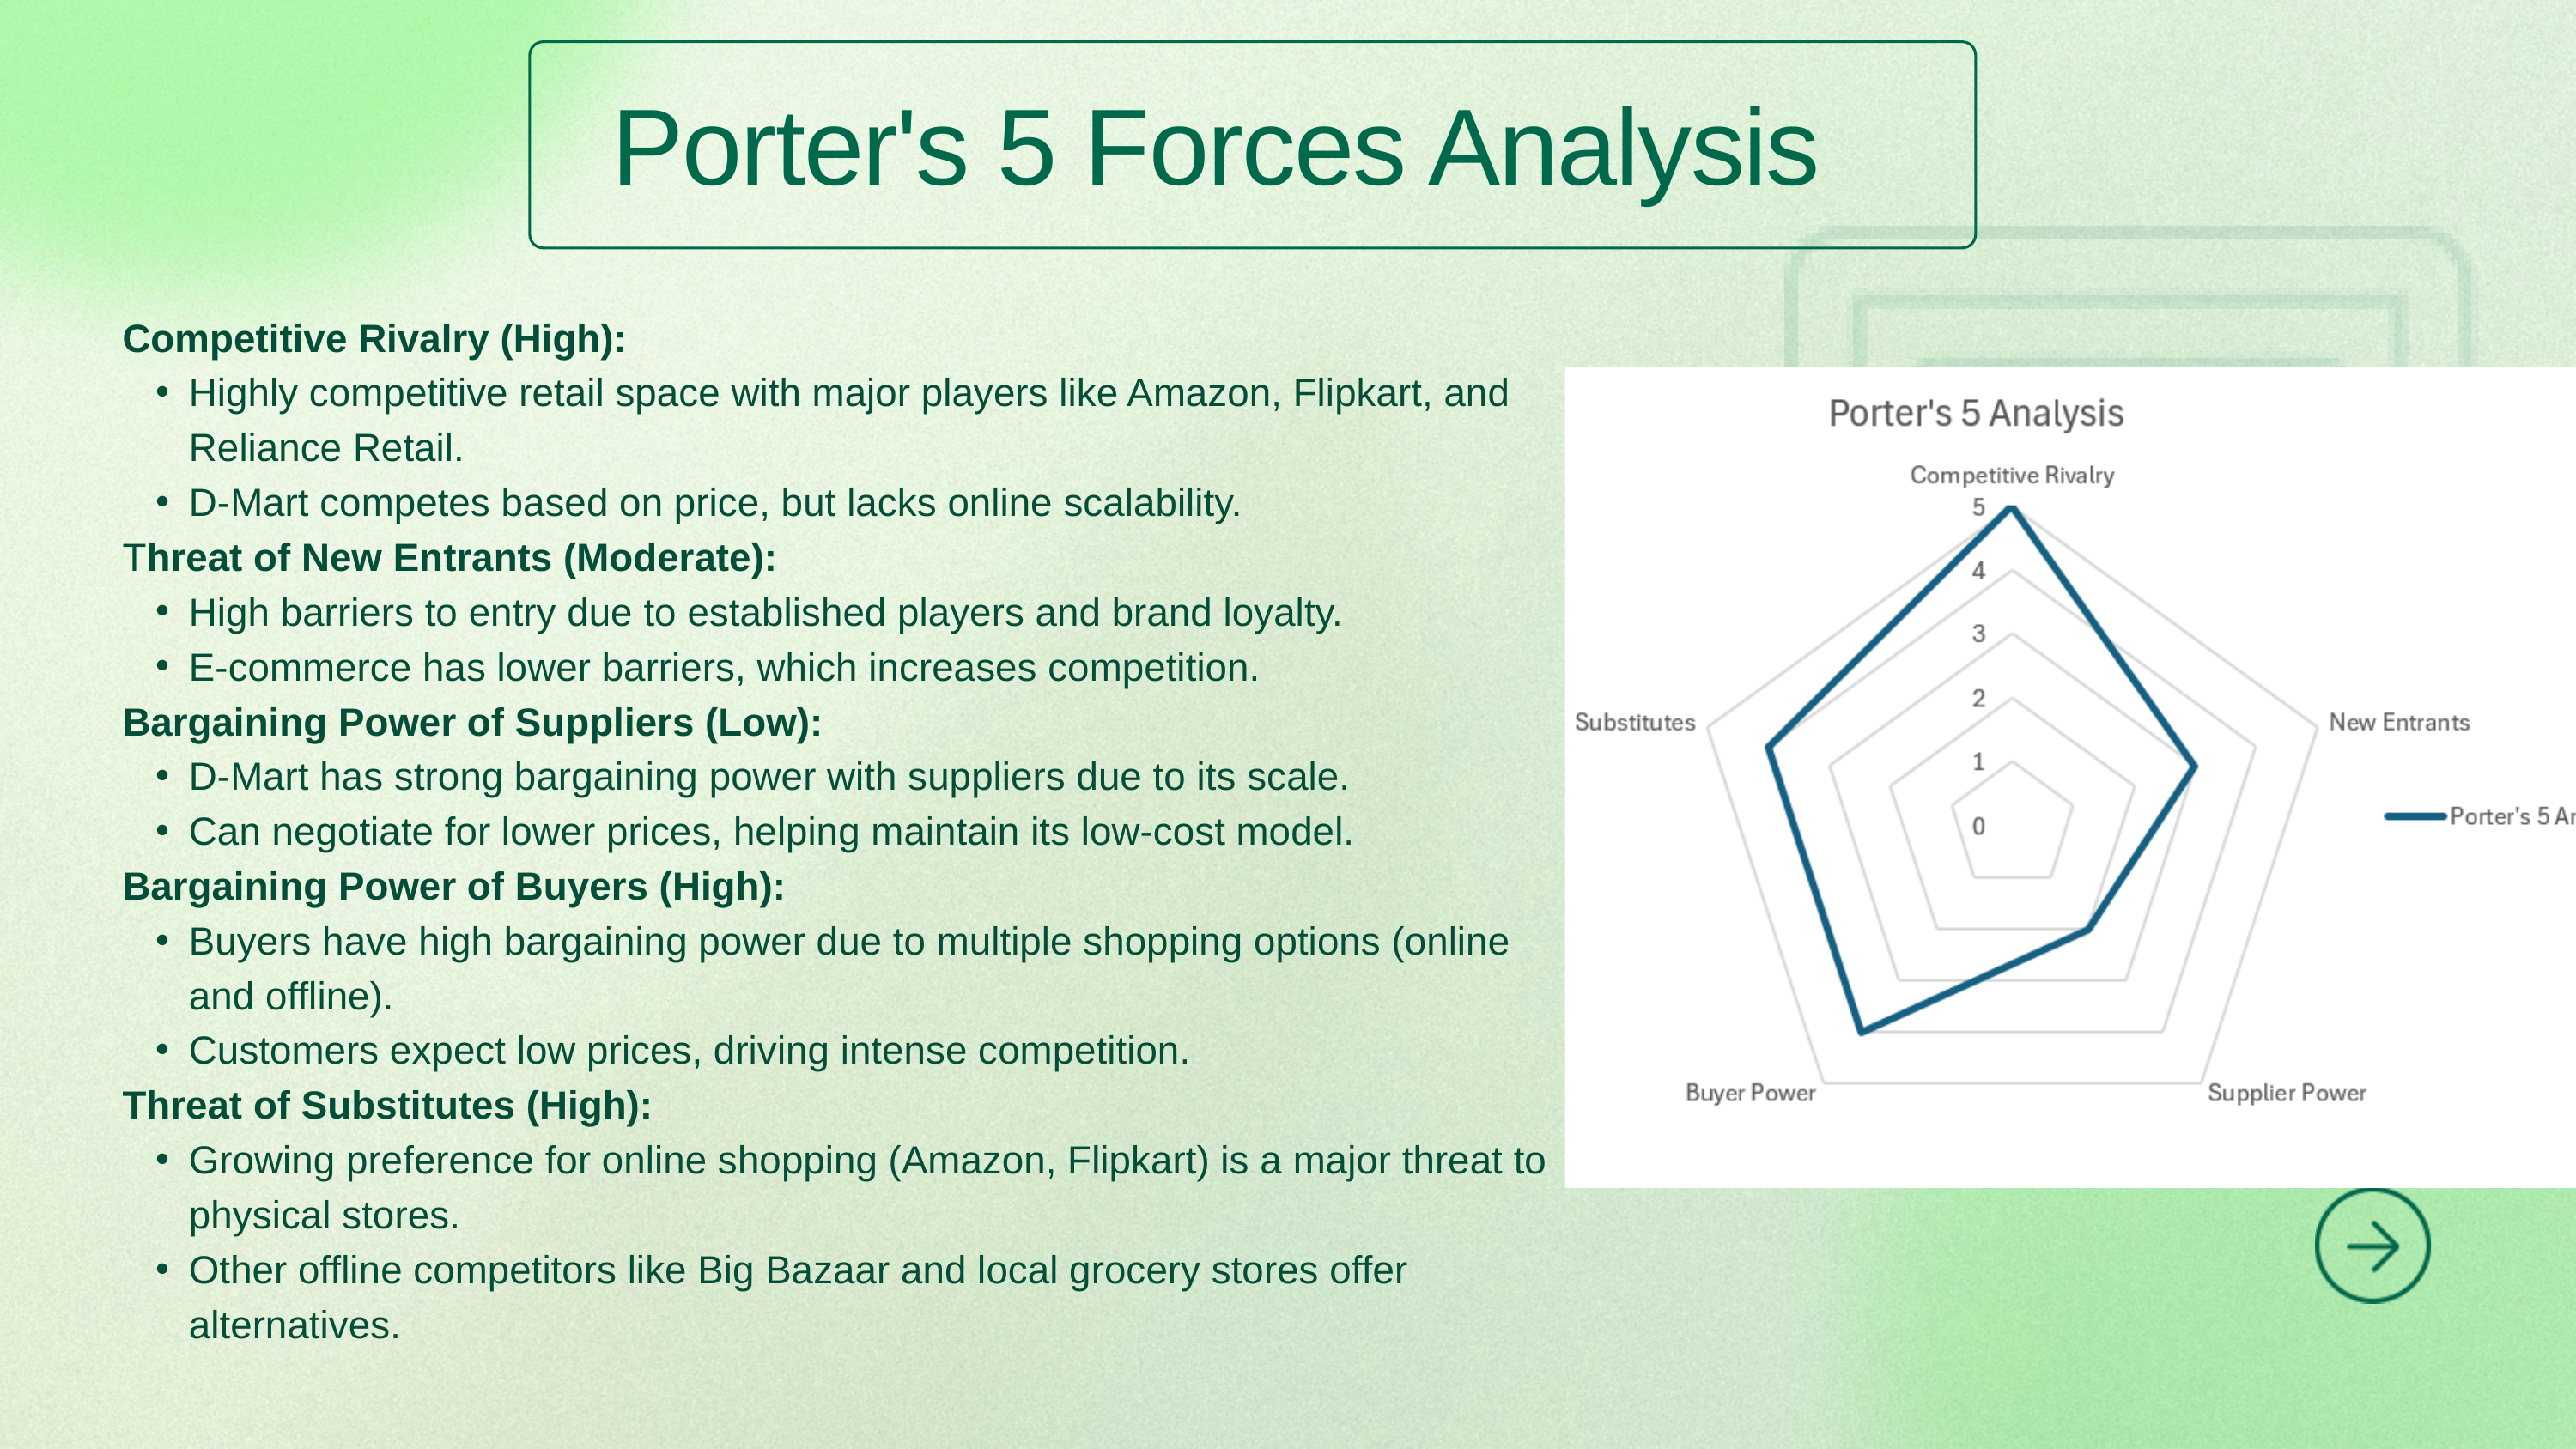

Porter's 5 Forces Analysis

Competitive Rivalry (High):
Highly competitive retail space with major players like Amazon, Flipkart, and Reliance Retail.
D-Mart competes based on price, but lacks online scalability.
Threat of New Entrants (Moderate):
High barriers to entry due to established players and brand loyalty.
E-commerce has lower barriers, which increases competition.
Bargaining Power of Suppliers (Low):
D-Mart has strong bargaining power with suppliers due to its scale.
Can negotiate for lower prices, helping maintain its low-cost model.
Bargaining Power of Buyers (High):
Buyers have high bargaining power due to multiple shopping options (online and offline).
Customers expect low prices, driving intense competition.
Threat of Substitutes (High):
Growing preference for online shopping (Amazon, Flipkart) is a major threat to physical stores.
Other offline competitors like Big Bazaar and local grocery stores offer alternatives.